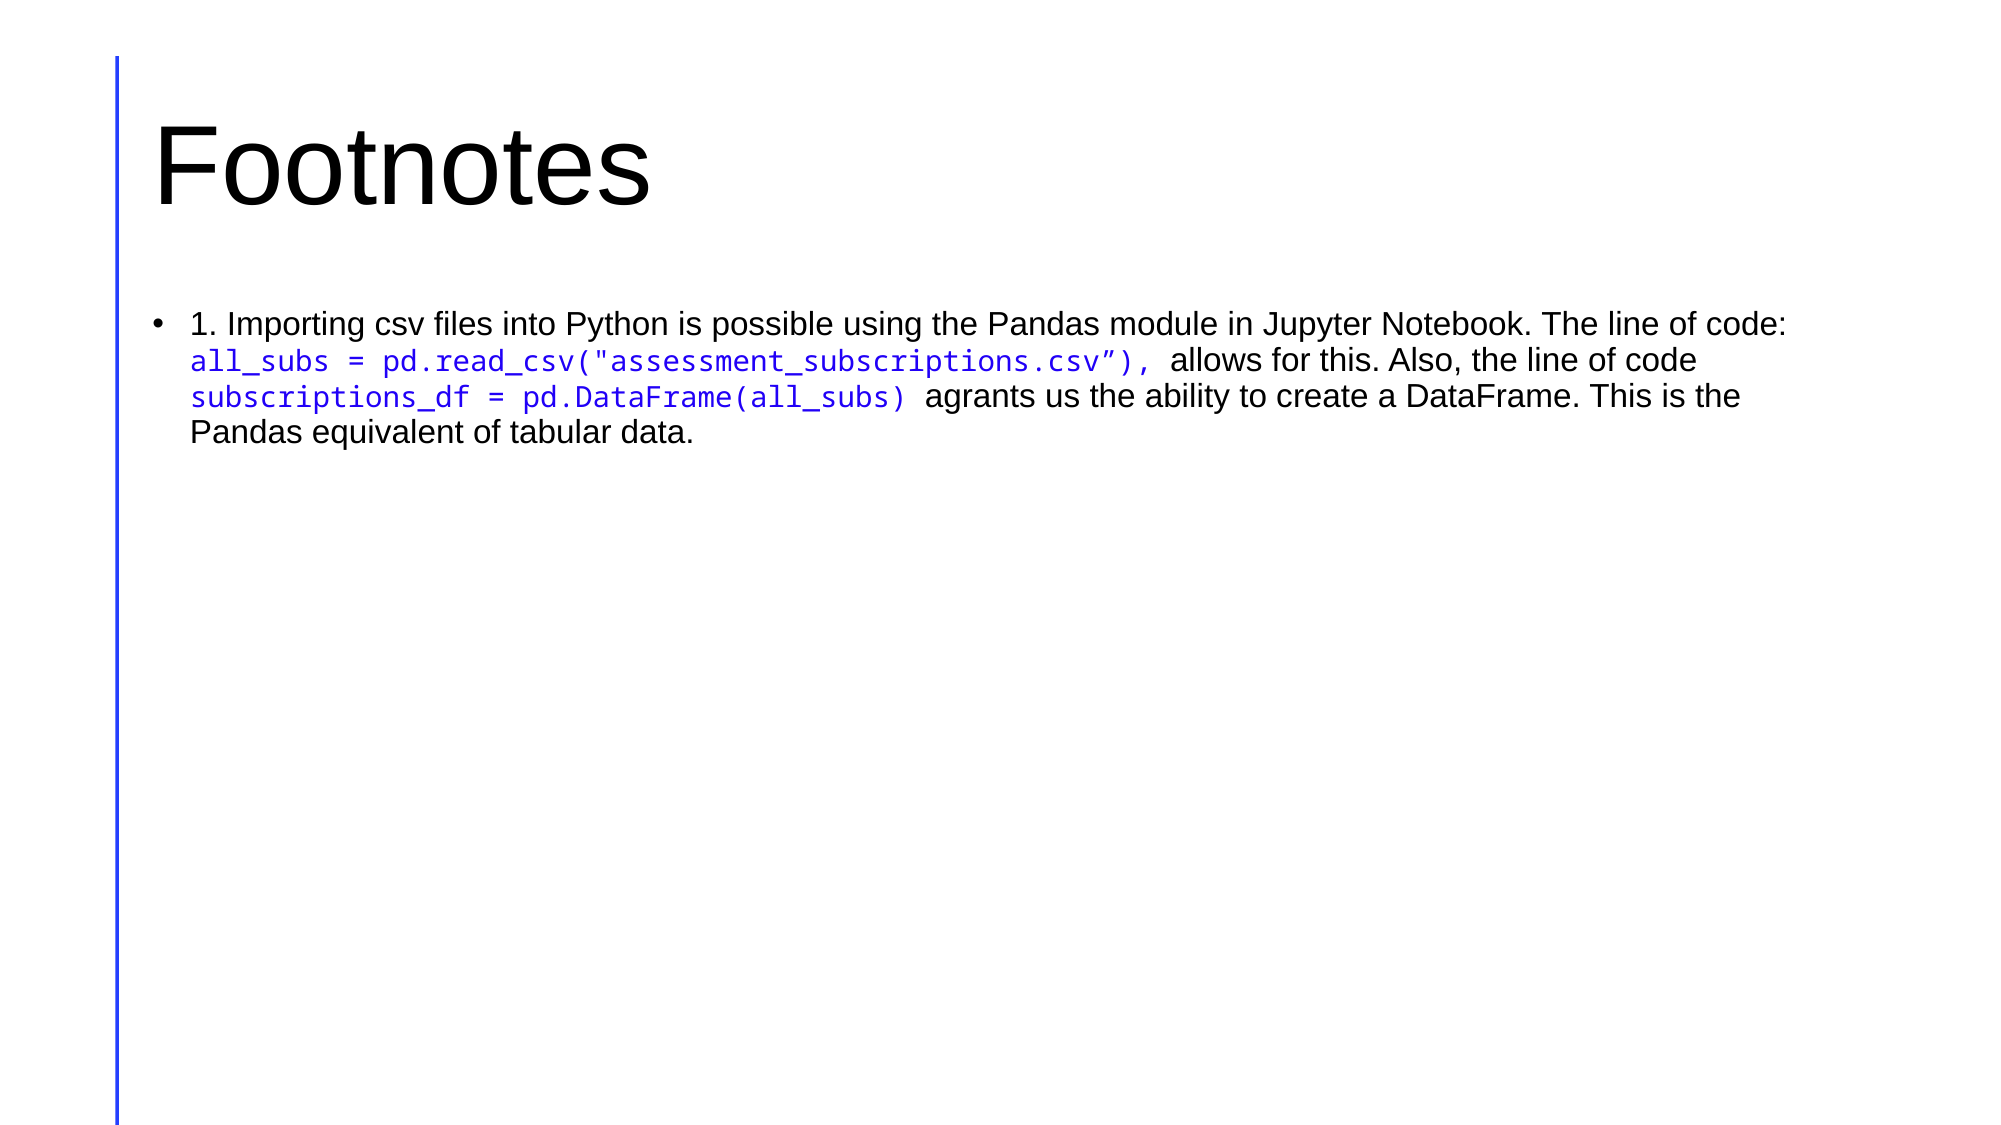

# Footnotes
1. Importing csv files into Python is possible using the Pandas module in Jupyter Notebook. The line of code: all_subs = pd.read_csv("assessment_subscriptions.csv”), allows for this. Also, the line of code subscriptions_df = pd.DataFrame(all_subs) agrants us the ability to create a DataFrame. This is the Pandas equivalent of tabular data.